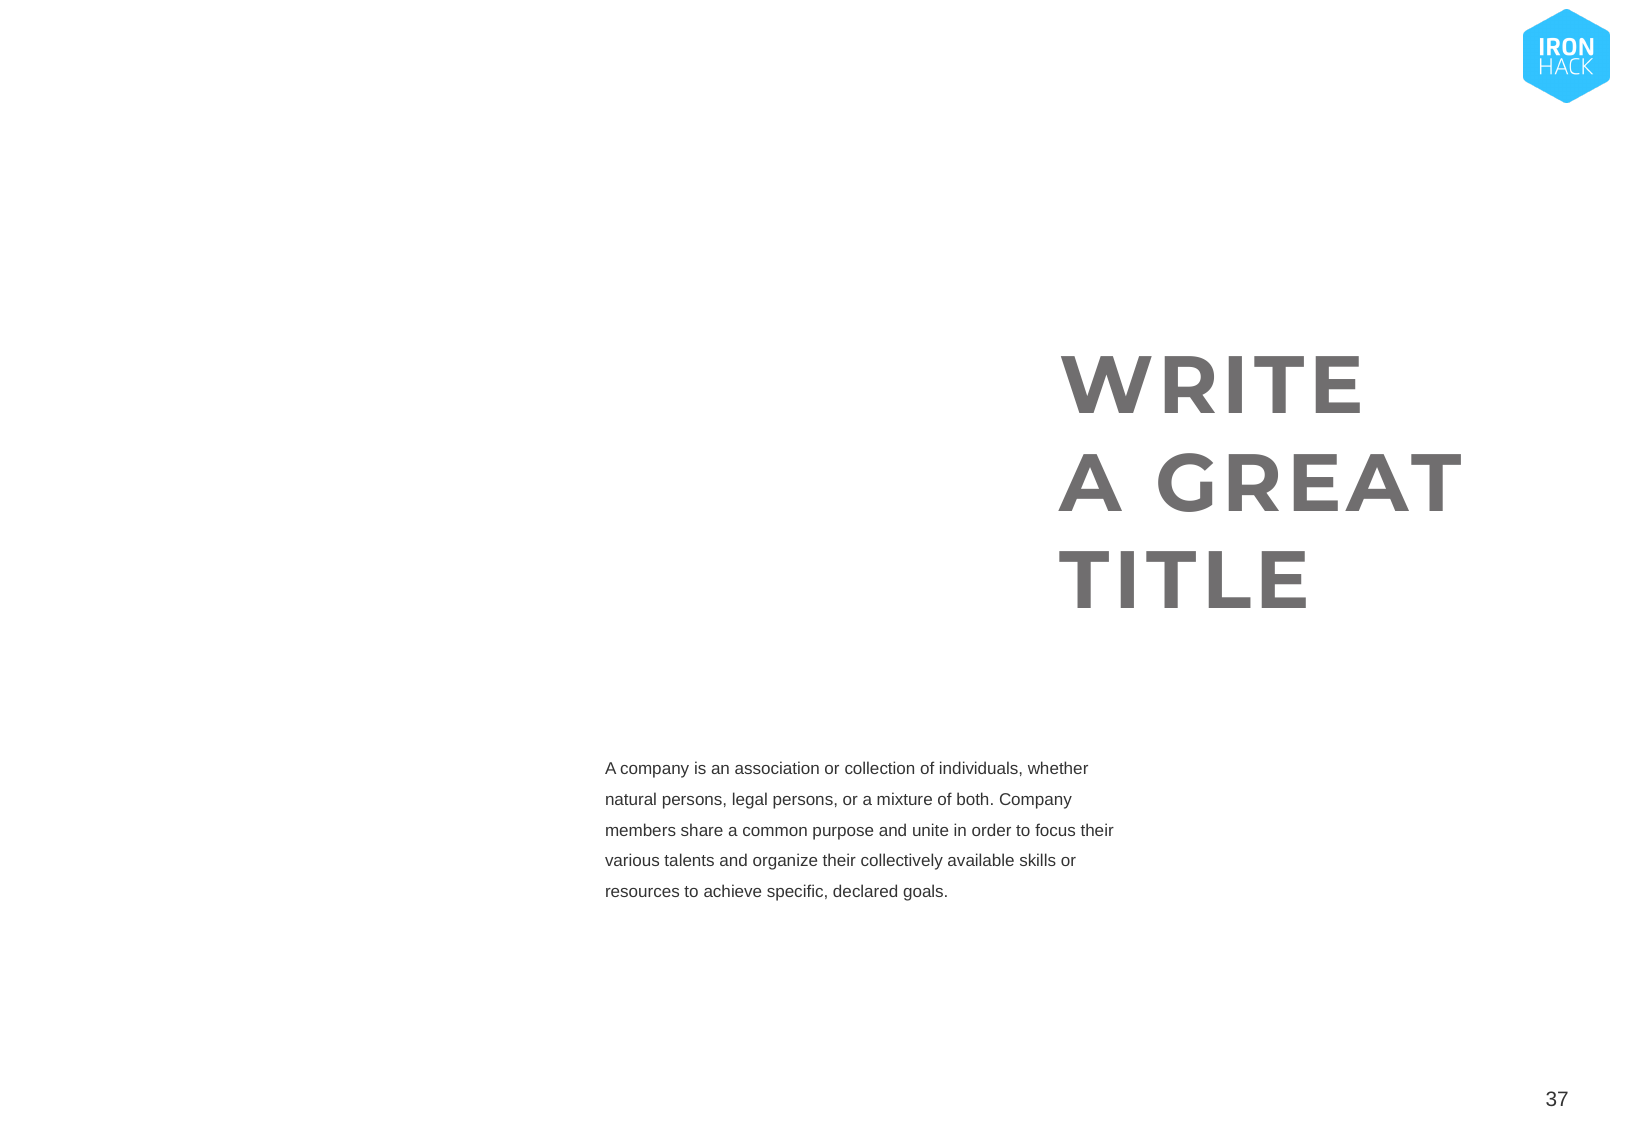

WRITE
A GREAT
TITLE

A company is an association or collection of individuals, whether natural persons, legal persons, or a mixture of both. Company members share a common purpose and unite in order to focus their various talents and organize their collectively available skills or resources to achieve specific, declared goals.